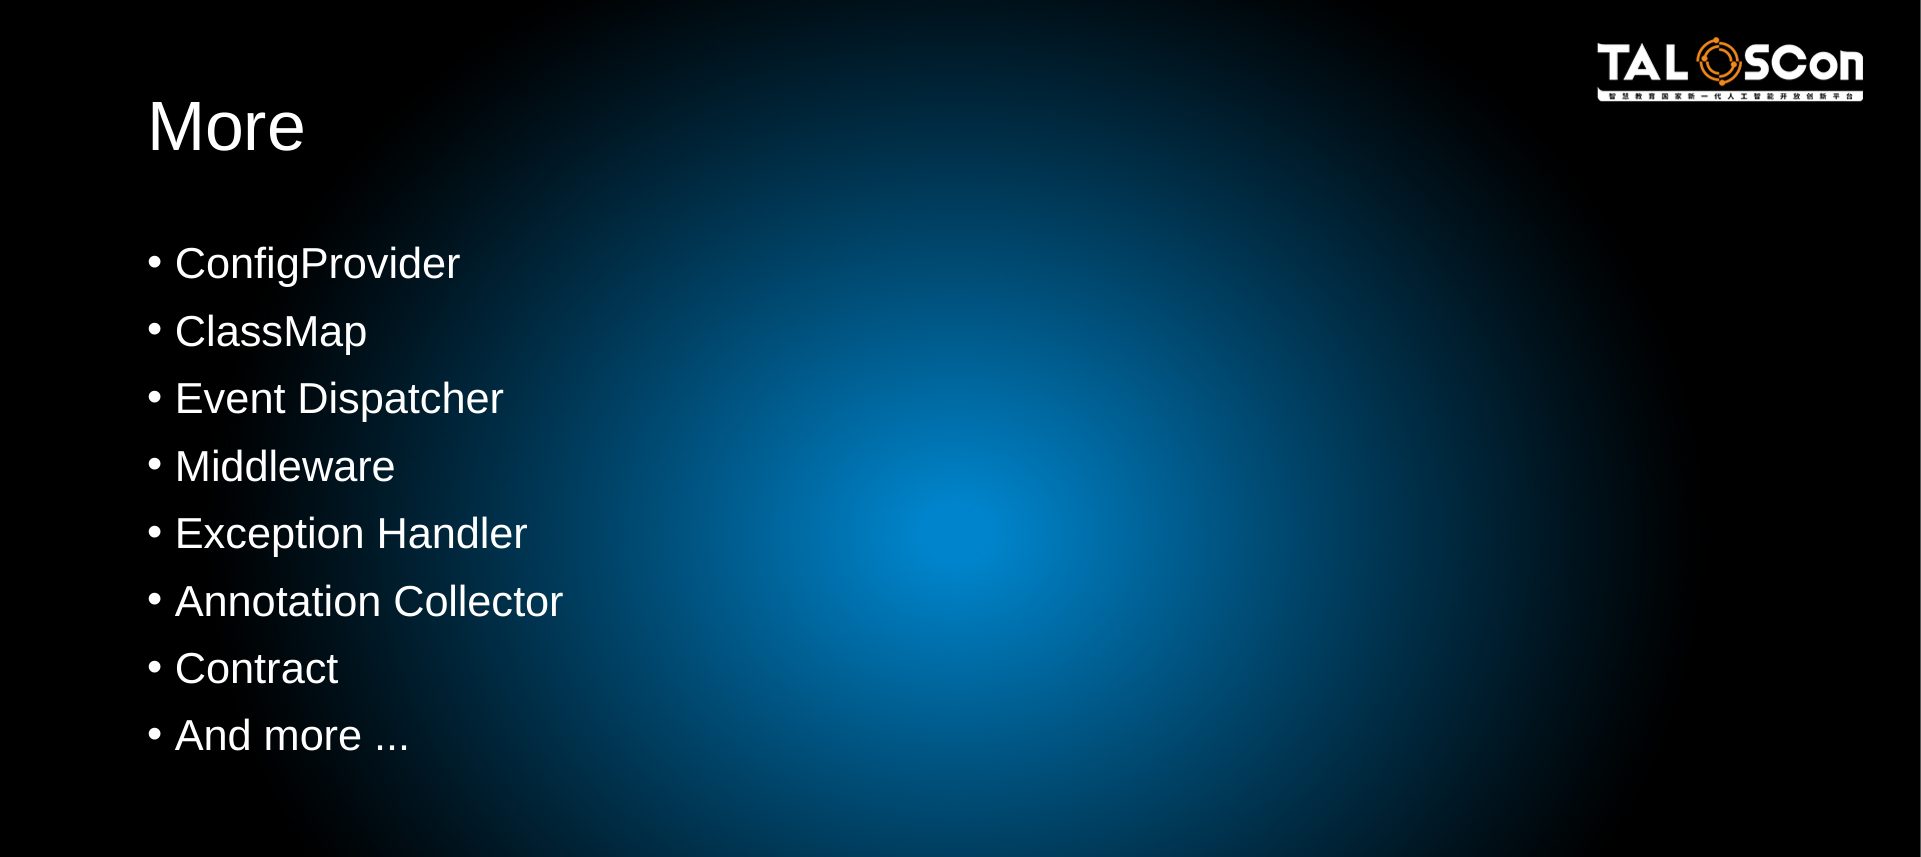

# More
ConfigProvider
ClassMap
Event Dispatcher
Middleware
Exception Handler
Annotation Collector
Contract
And more ...